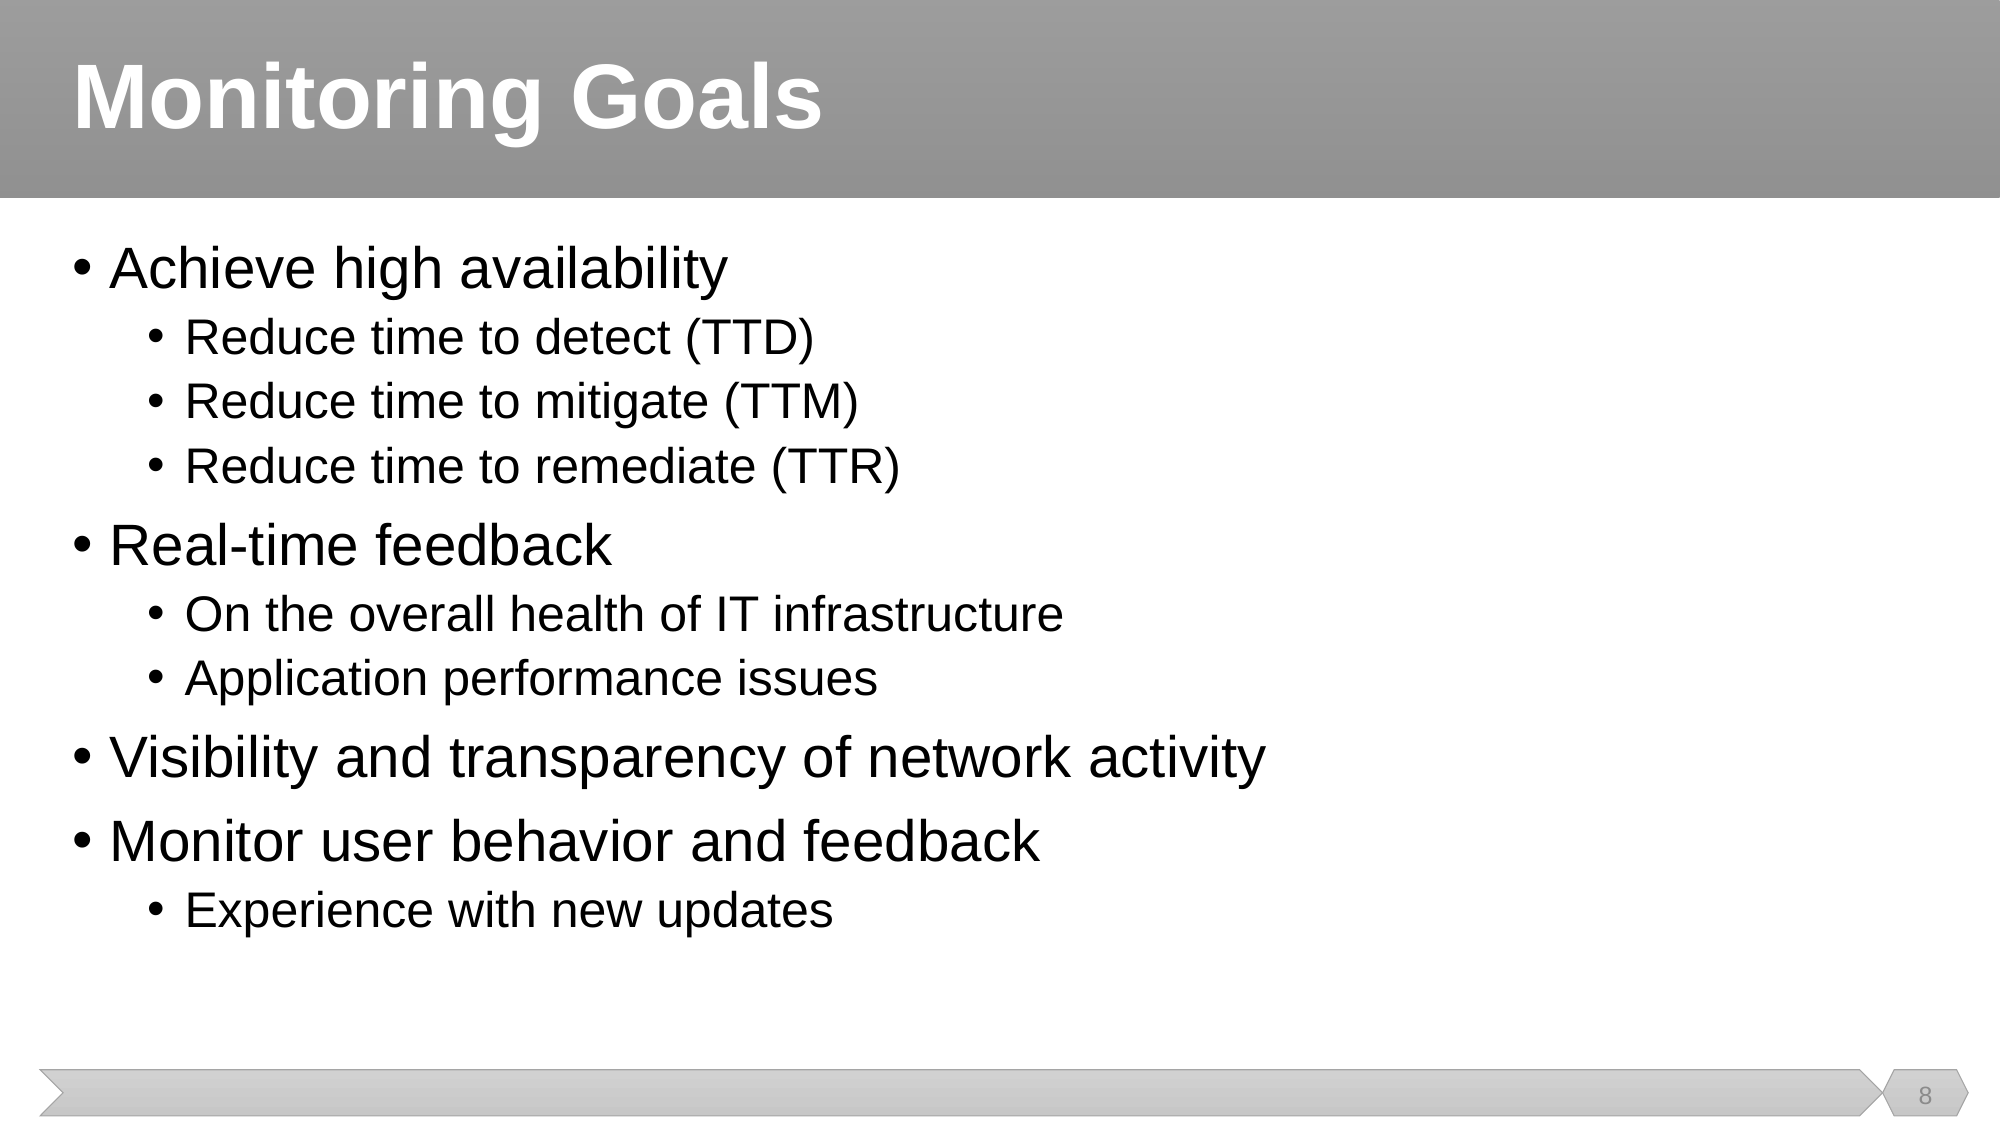

# Monitoring Goals
Achieve high availability
Reduce time to detect (TTD)
Reduce time to mitigate (TTM)
Reduce time to remediate (TTR)
Real-time feedback
On the overall health of IT infrastructure
Application performance issues
Visibility and transparency of network activity
Monitor user behavior and feedback
Experience with new updates
8